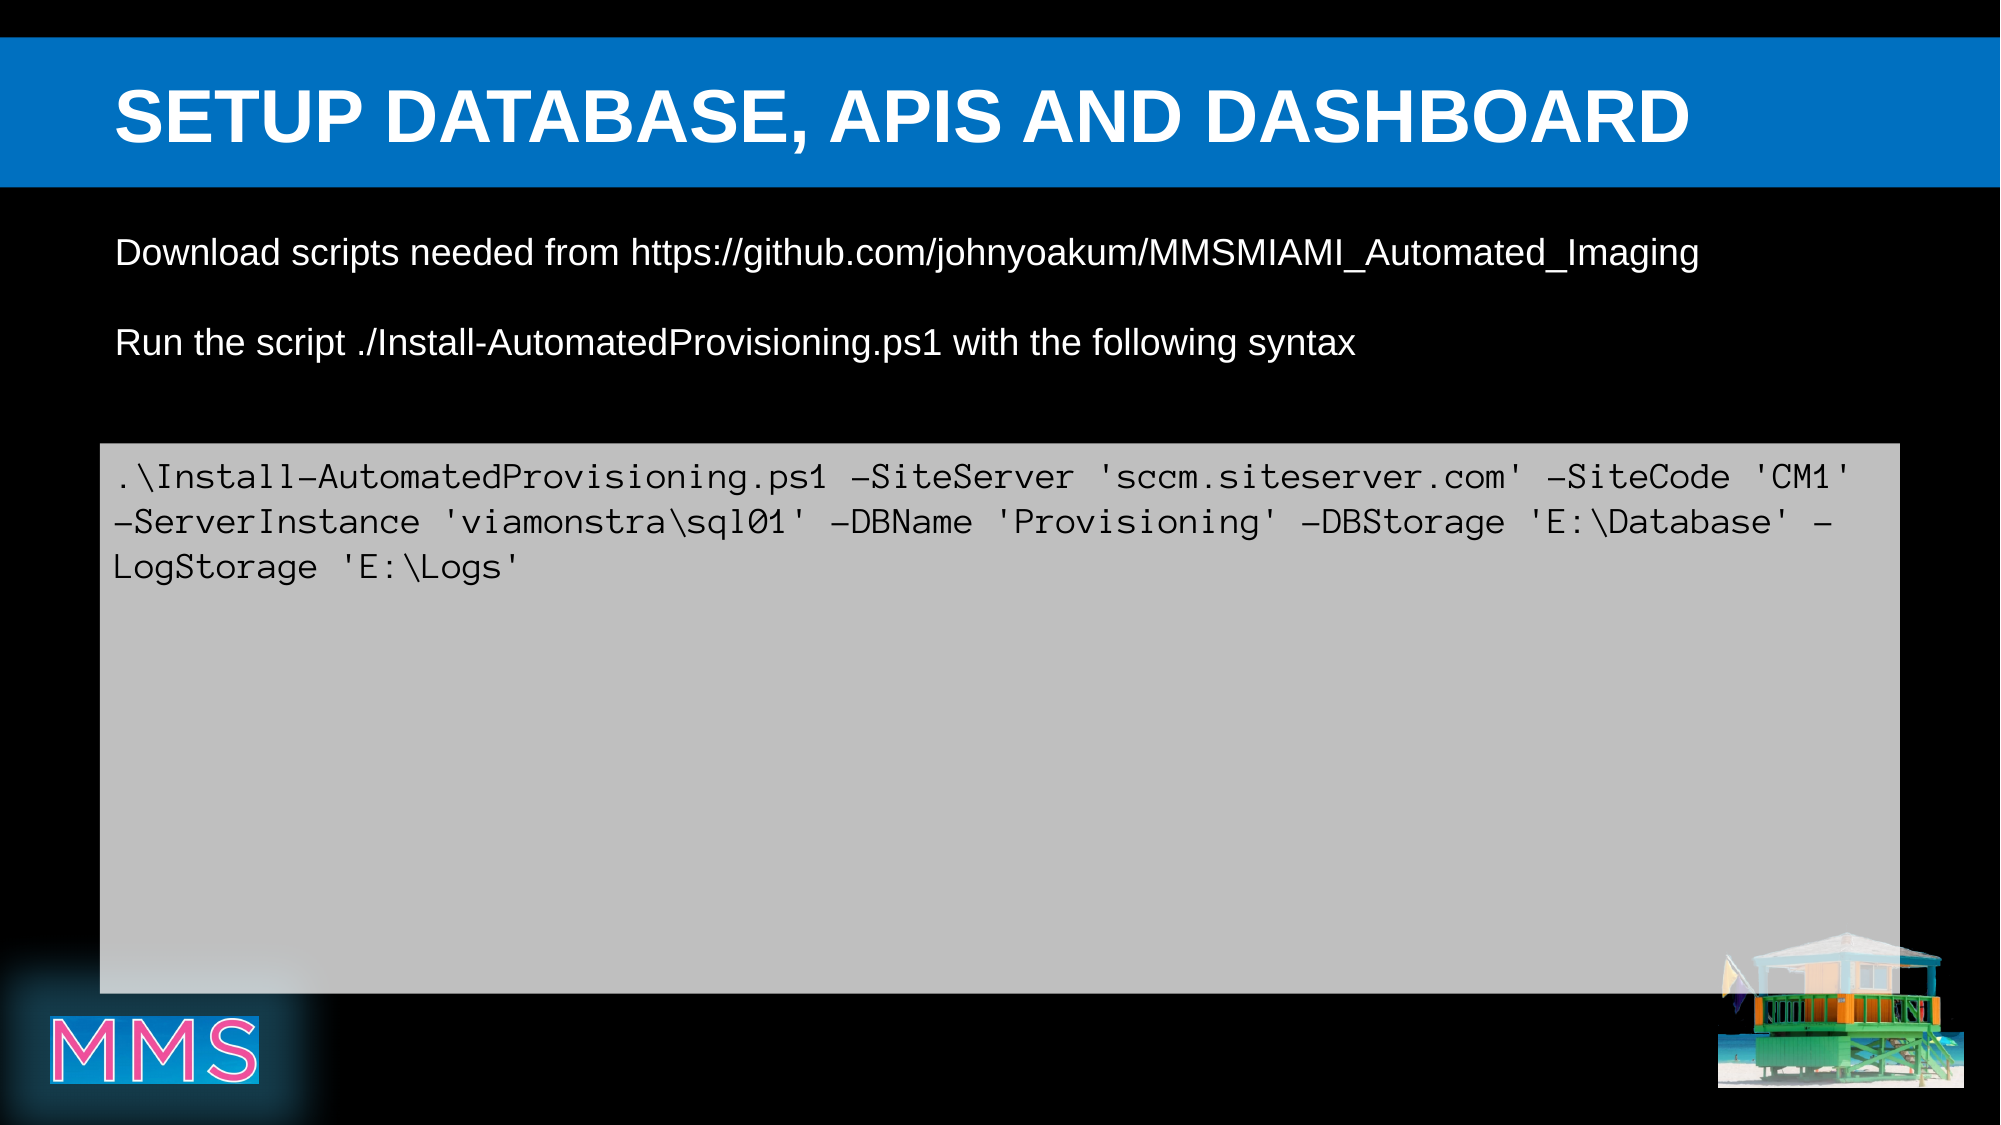

# Setup Database, APIs and Dashboard
Download scripts needed from https://github.com/johnyoakum/MMSMIAMI_Automated_Imaging

Run the script ./Install-AutomatedProvisioning.ps1 with the following syntax
.\Install-AutomatedProvisioning.ps1 -SiteServer 'sccm.siteserver.com' -SiteCode 'CM1' -ServerInstance 'viamonstra\sql01' -DBName 'Provisioning' -DBStorage 'E:\Database' -LogStorage 'E:\Logs'